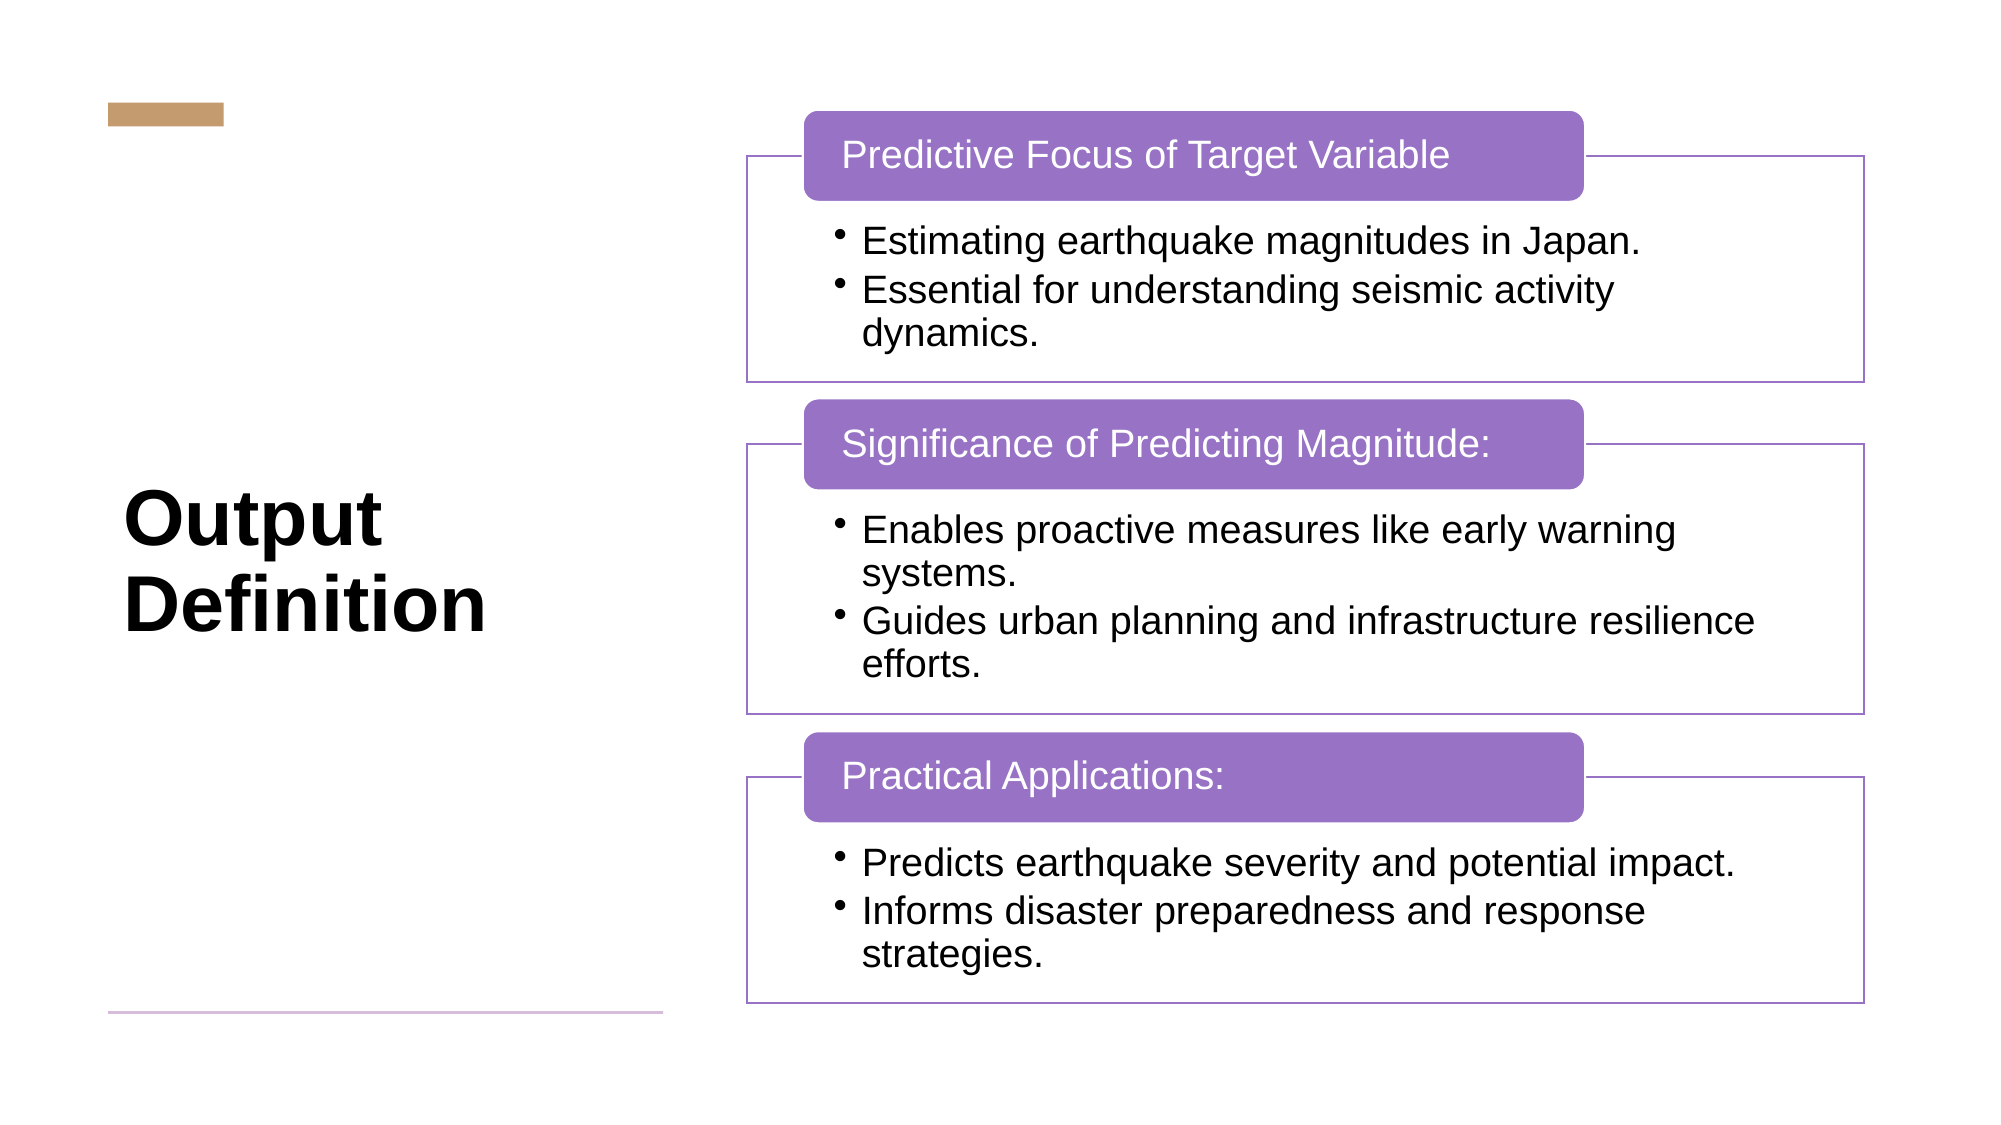

Estimating earthquake magnitudes in Japan.
Essential for understanding seismic activity dynamics.
Predictive Focus of Target Variable
Enables proactive measures like early warning systems.
Guides urban planning and infrastructure resilience efforts.
Significance of Predicting Magnitude:
Predicts earthquake severity and potential impact.
Informs disaster preparedness and response strategies.
Practical Applications:
# Output Definition